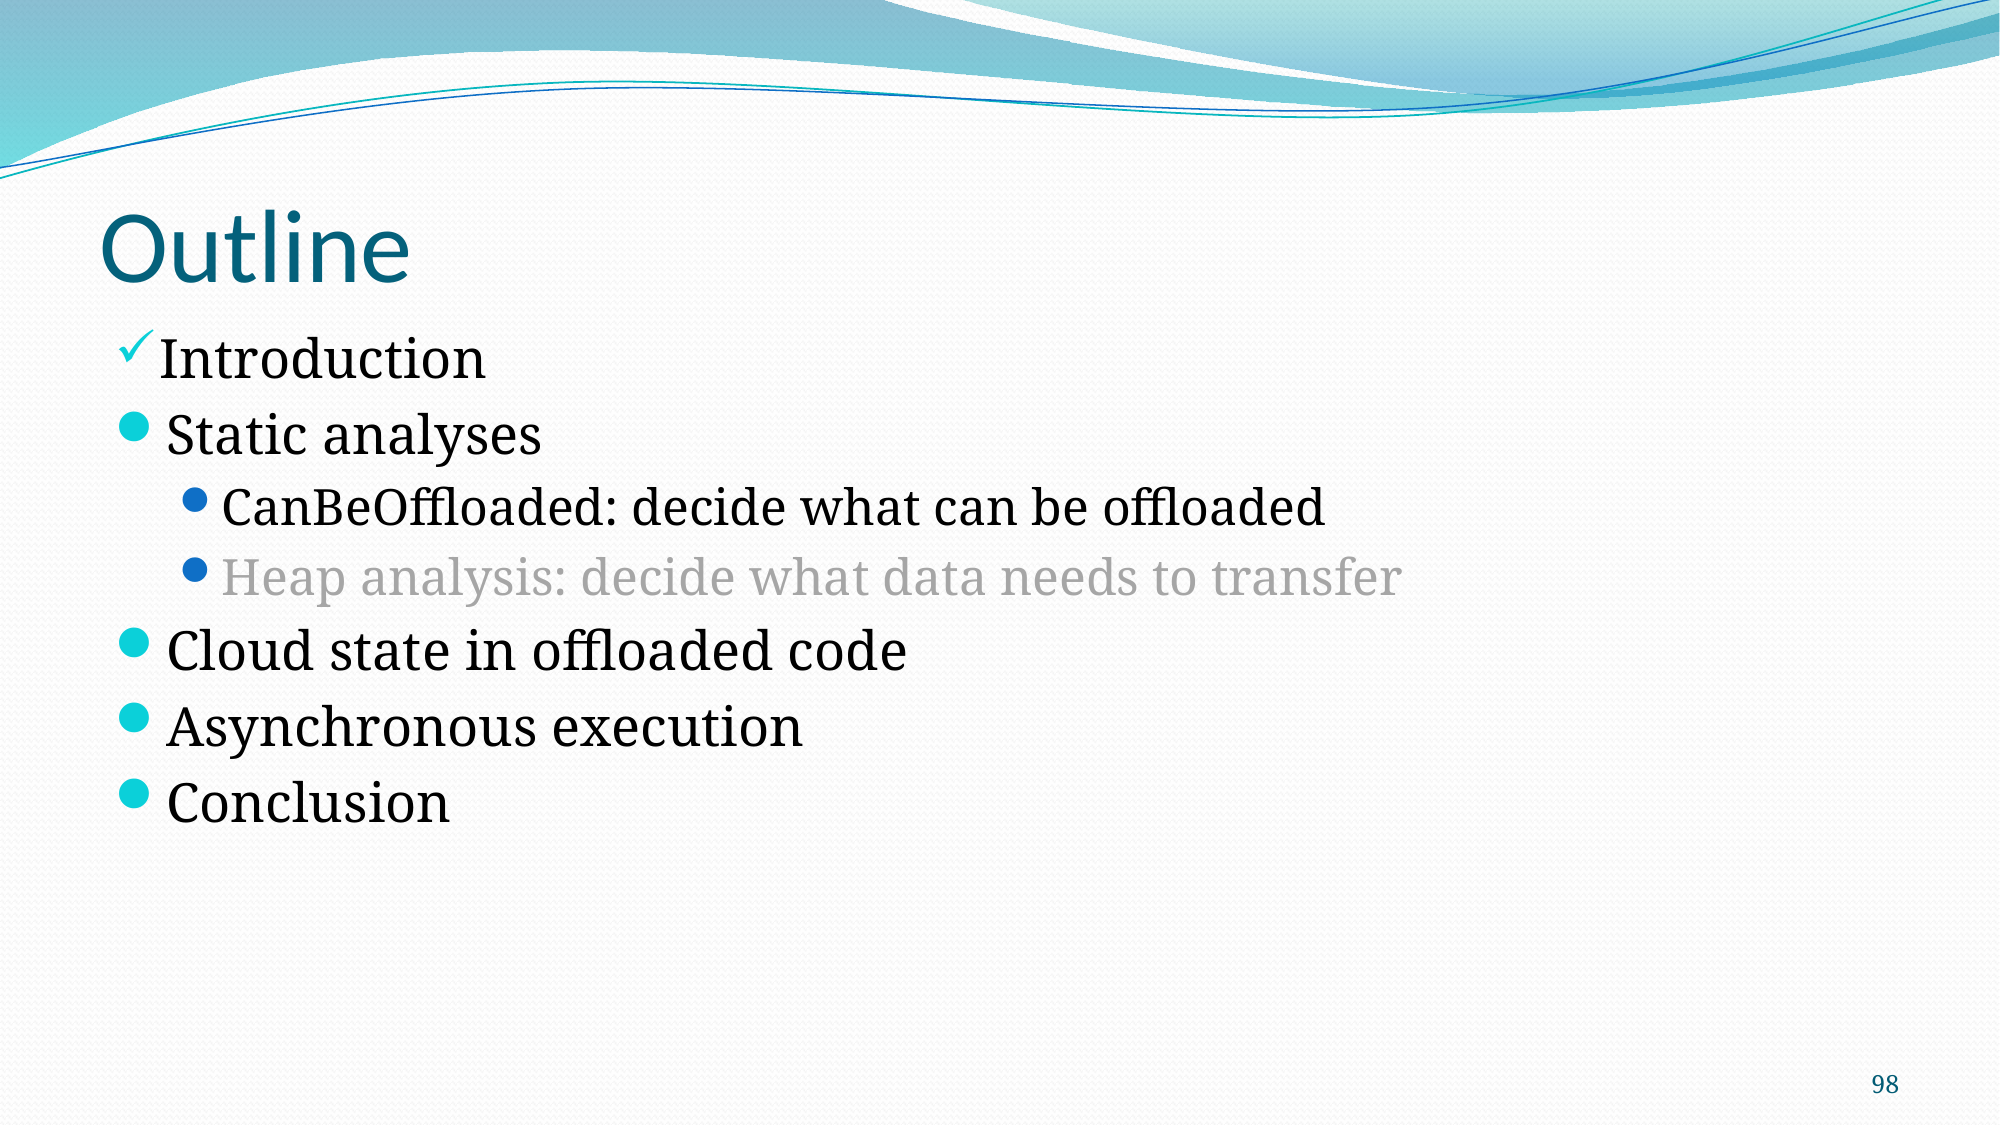

# Outline
Introduction
Static analyses
CanBeOffloaded: decide what can be offloaded
Heap analysis: decide what data needs to transfer
Cloud state in offloaded code
Asynchronous execution
Conclusion
98